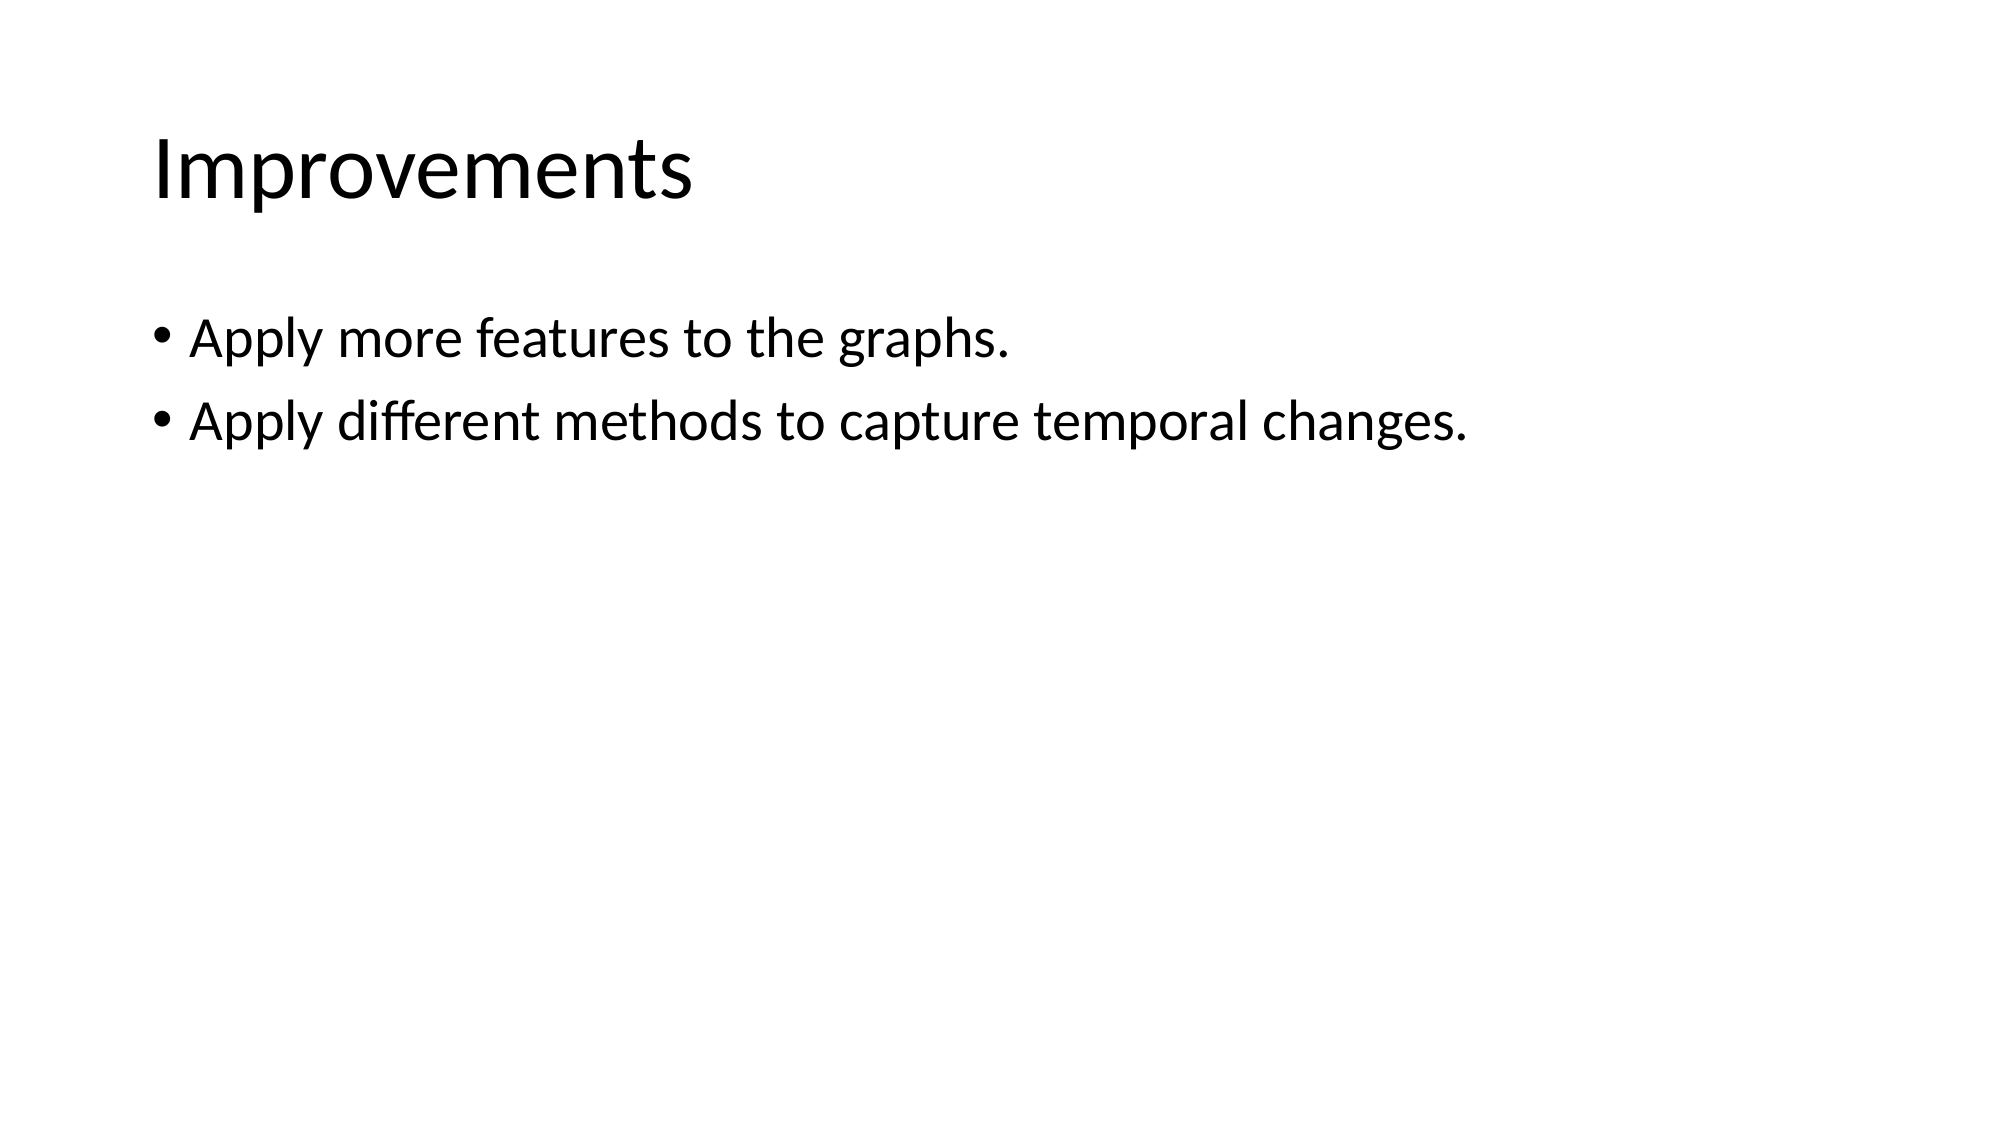

# Improvements
Apply more features to the graphs.
Apply different methods to capture temporal changes.